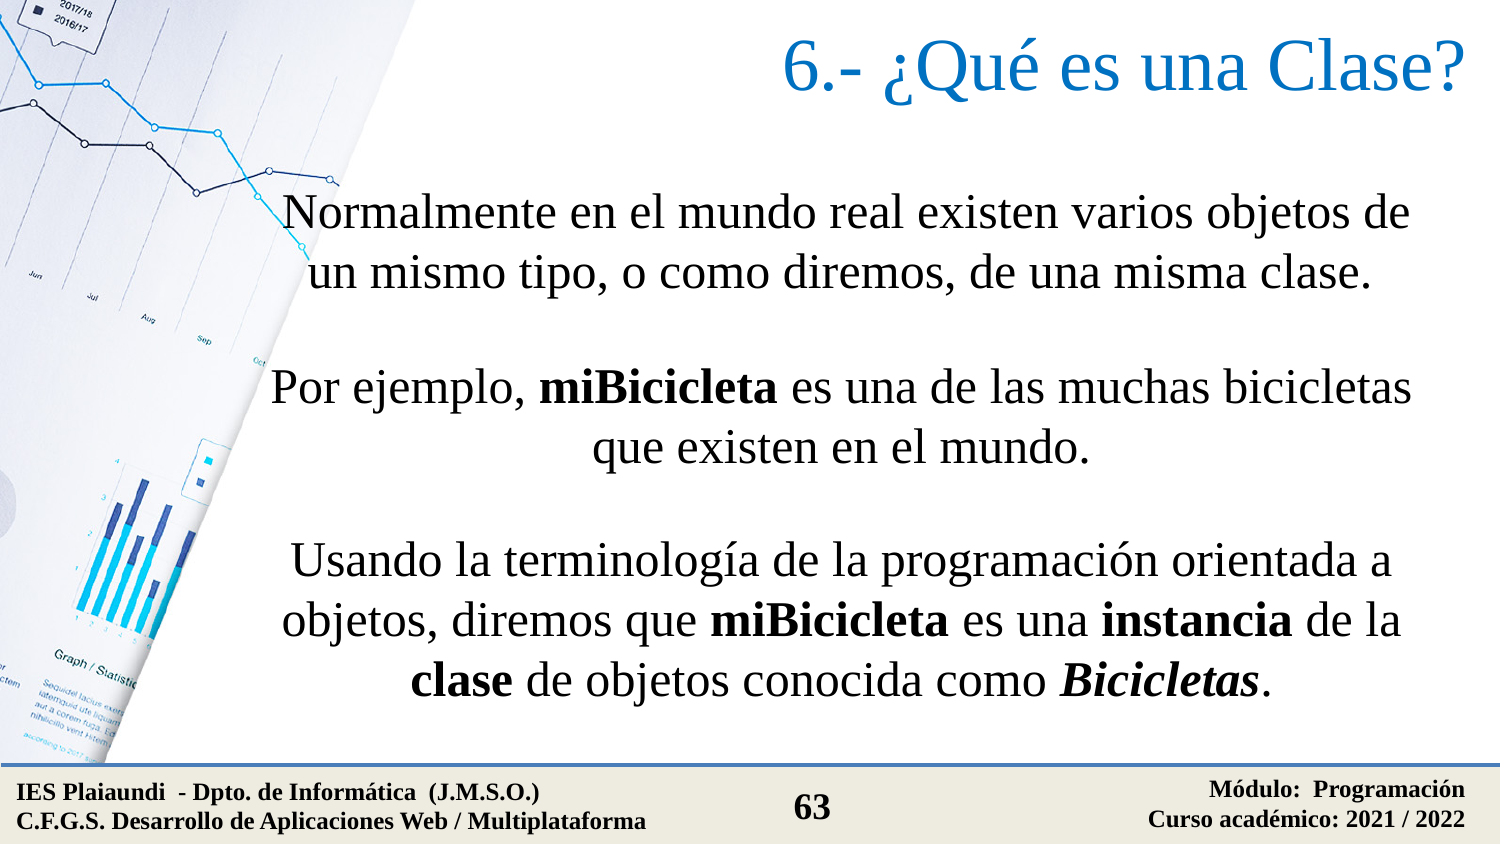

# 6.- ¿Qué es una Clase?
Normalmente en el mundo real existen varios objetos de un mismo tipo, o como diremos, de una misma clase.
Por ejemplo, miBicicleta es una de las muchas bicicletas que existen en el mundo.
Usando la terminología de la programación orientada a objetos, diremos que miBicicleta es una instancia de la clase de objetos conocida como Bicicletas.

Módulo:  Programación
Curso académico: 2021 / 2022
IES Plaiaundi  - Dpto. de Informática  (J.M.S.O.)
C.F.G.S. Desarrollo de Aplicaciones Web / Multiplataforma
63